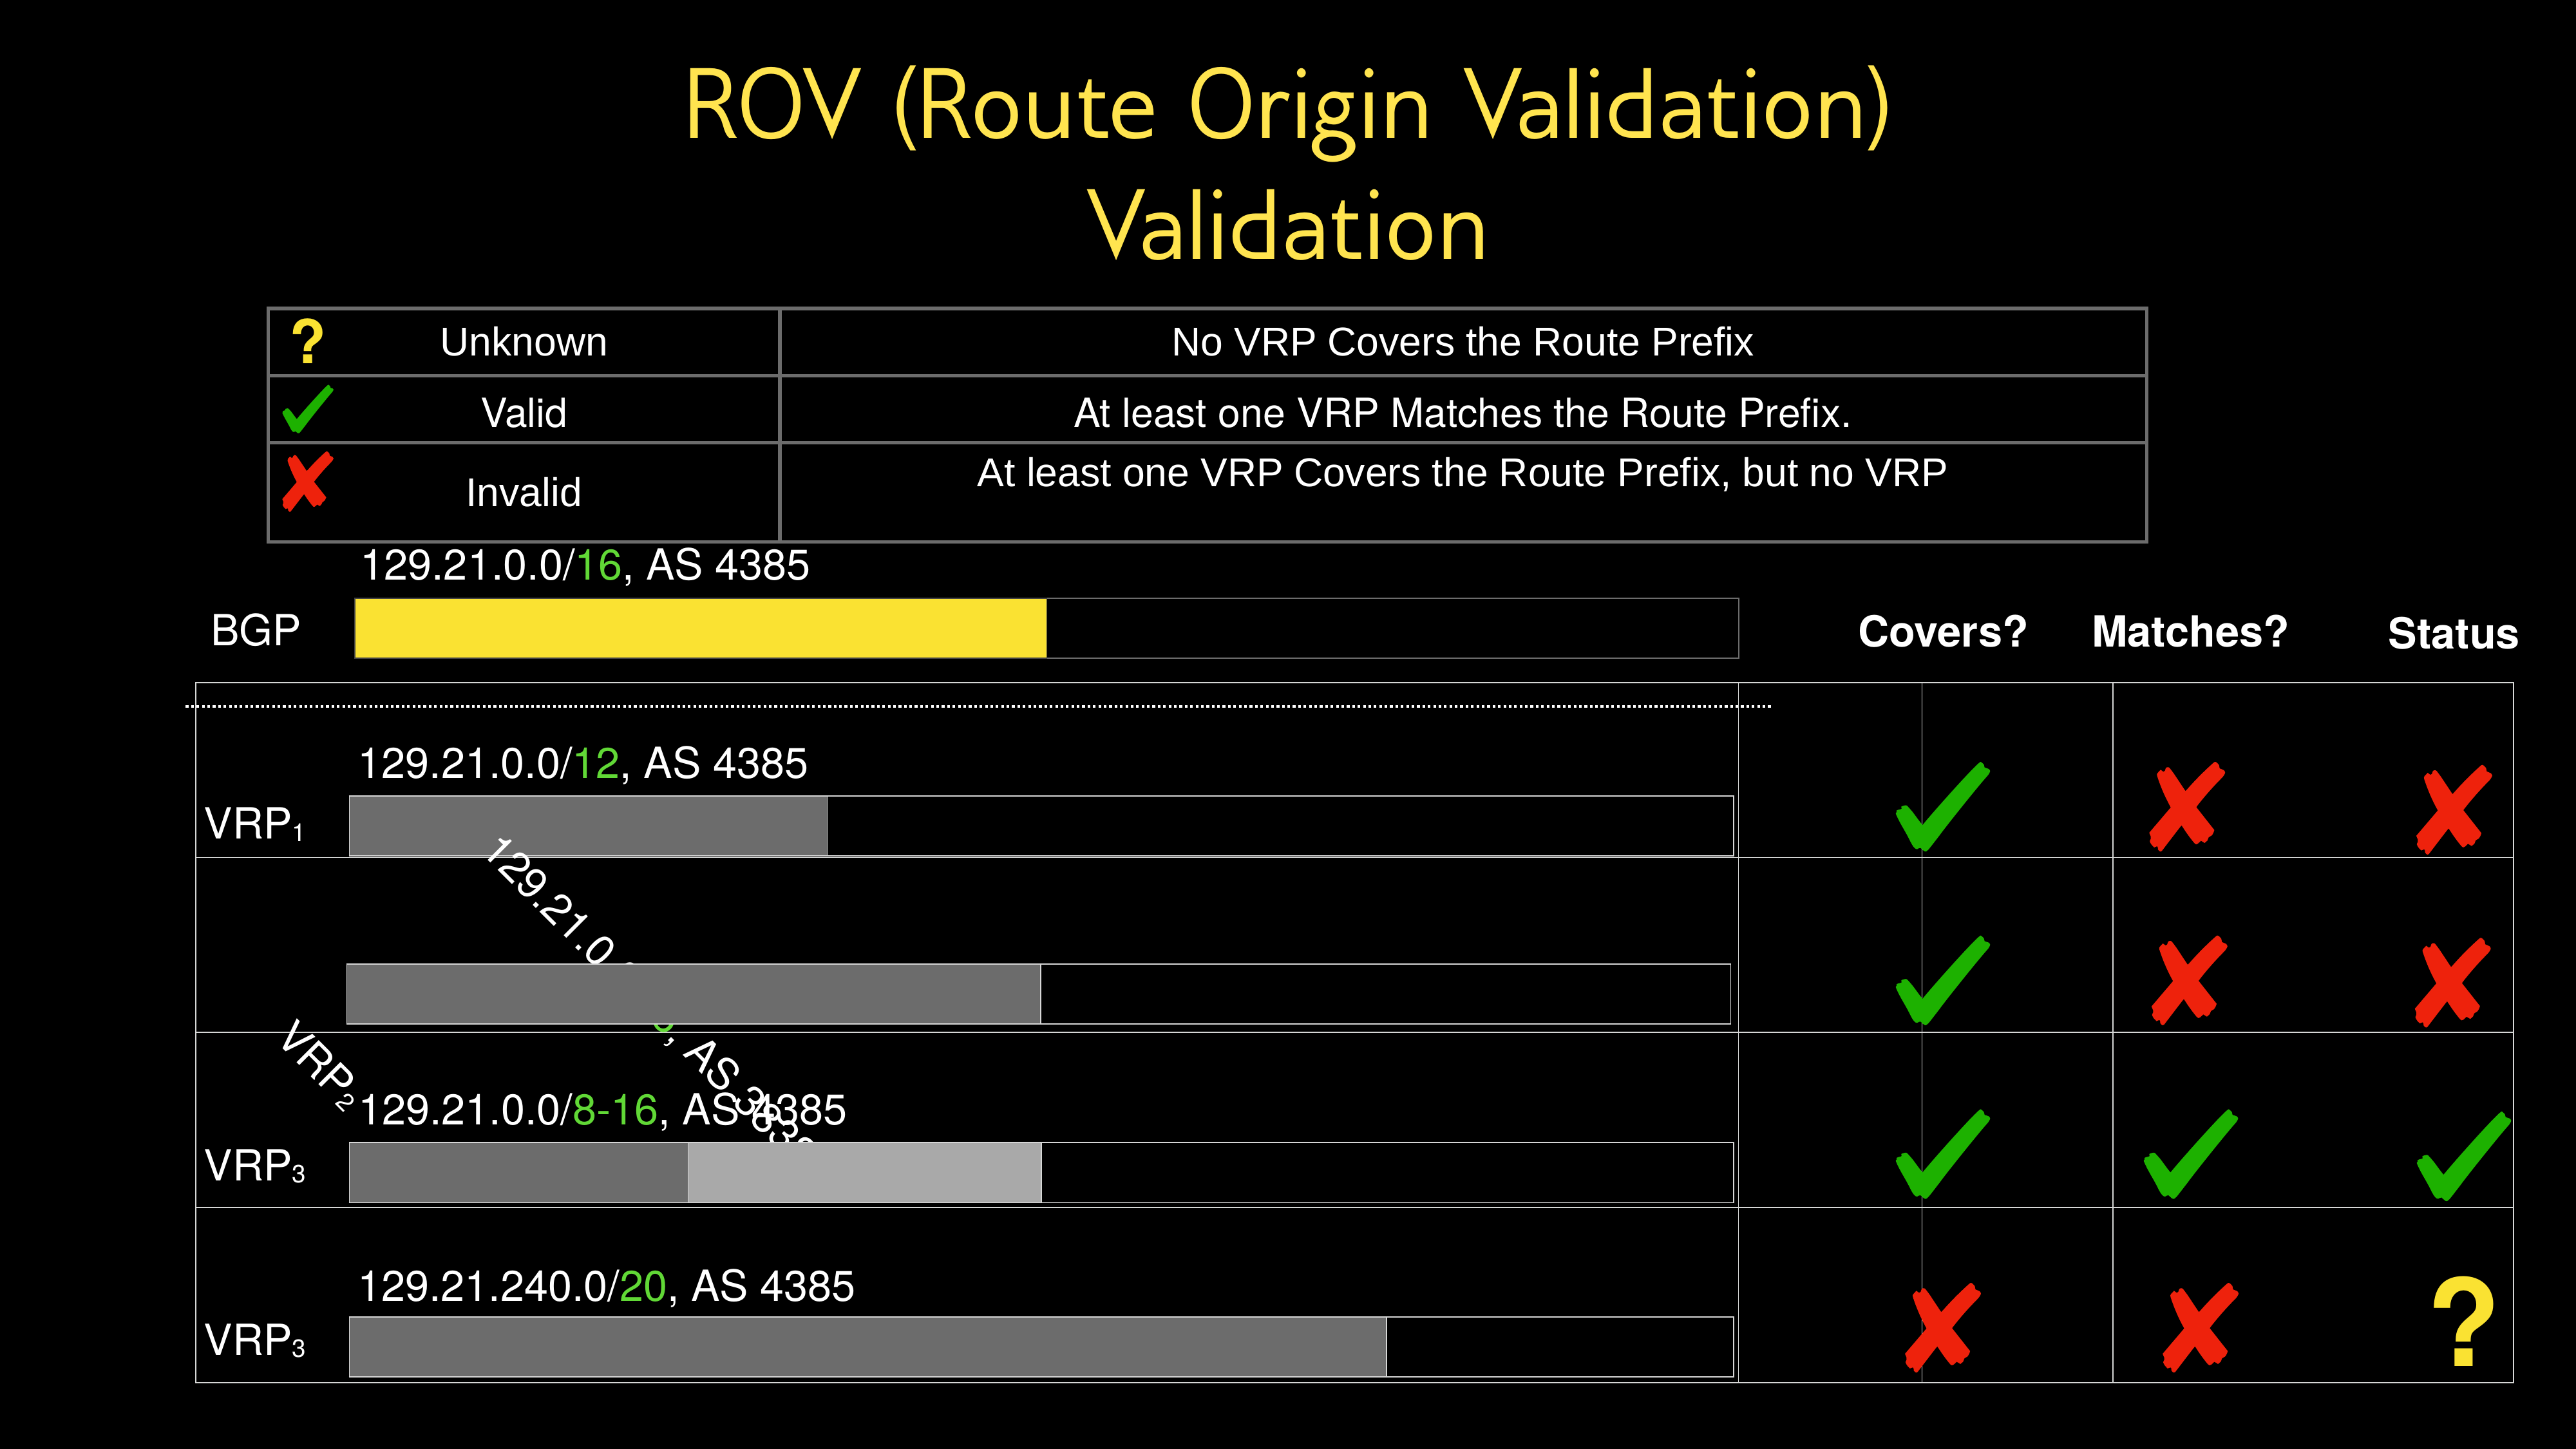

# ROV (Route Origin Validation)
Validation
?
| Unknown | No VRP Covers the Route Prefix |
| --- | --- |
| Valid | At least one VRP Matches the Route Prefix. |
| Invalid | At least one VRP Covers the Route Prefix, but no VRP Matches it. |

129.21.0.0/16, AS 4385
BGP
Covers?
Matches?
|  |  |
| --- | --- |
Status
|  |  |  |  |
| --- | --- | --- | --- |
|  |  |  |  |
|  |  |  |  |
|  |  |  |  |

129.21.0.0/12, AS 4385
VRP1
|  |  |  |
| --- | --- | --- |

129.21.0.0/16, AS 3838
|  |  |  |
| --- | --- | --- |
VRP2

129.21.0.0/8-16, AS 4385
VRP3
|  |  |  |
| --- | --- | --- |

?
129.21.240.0/20, AS 4385
VRP3
|  |  |
| --- | --- |

50